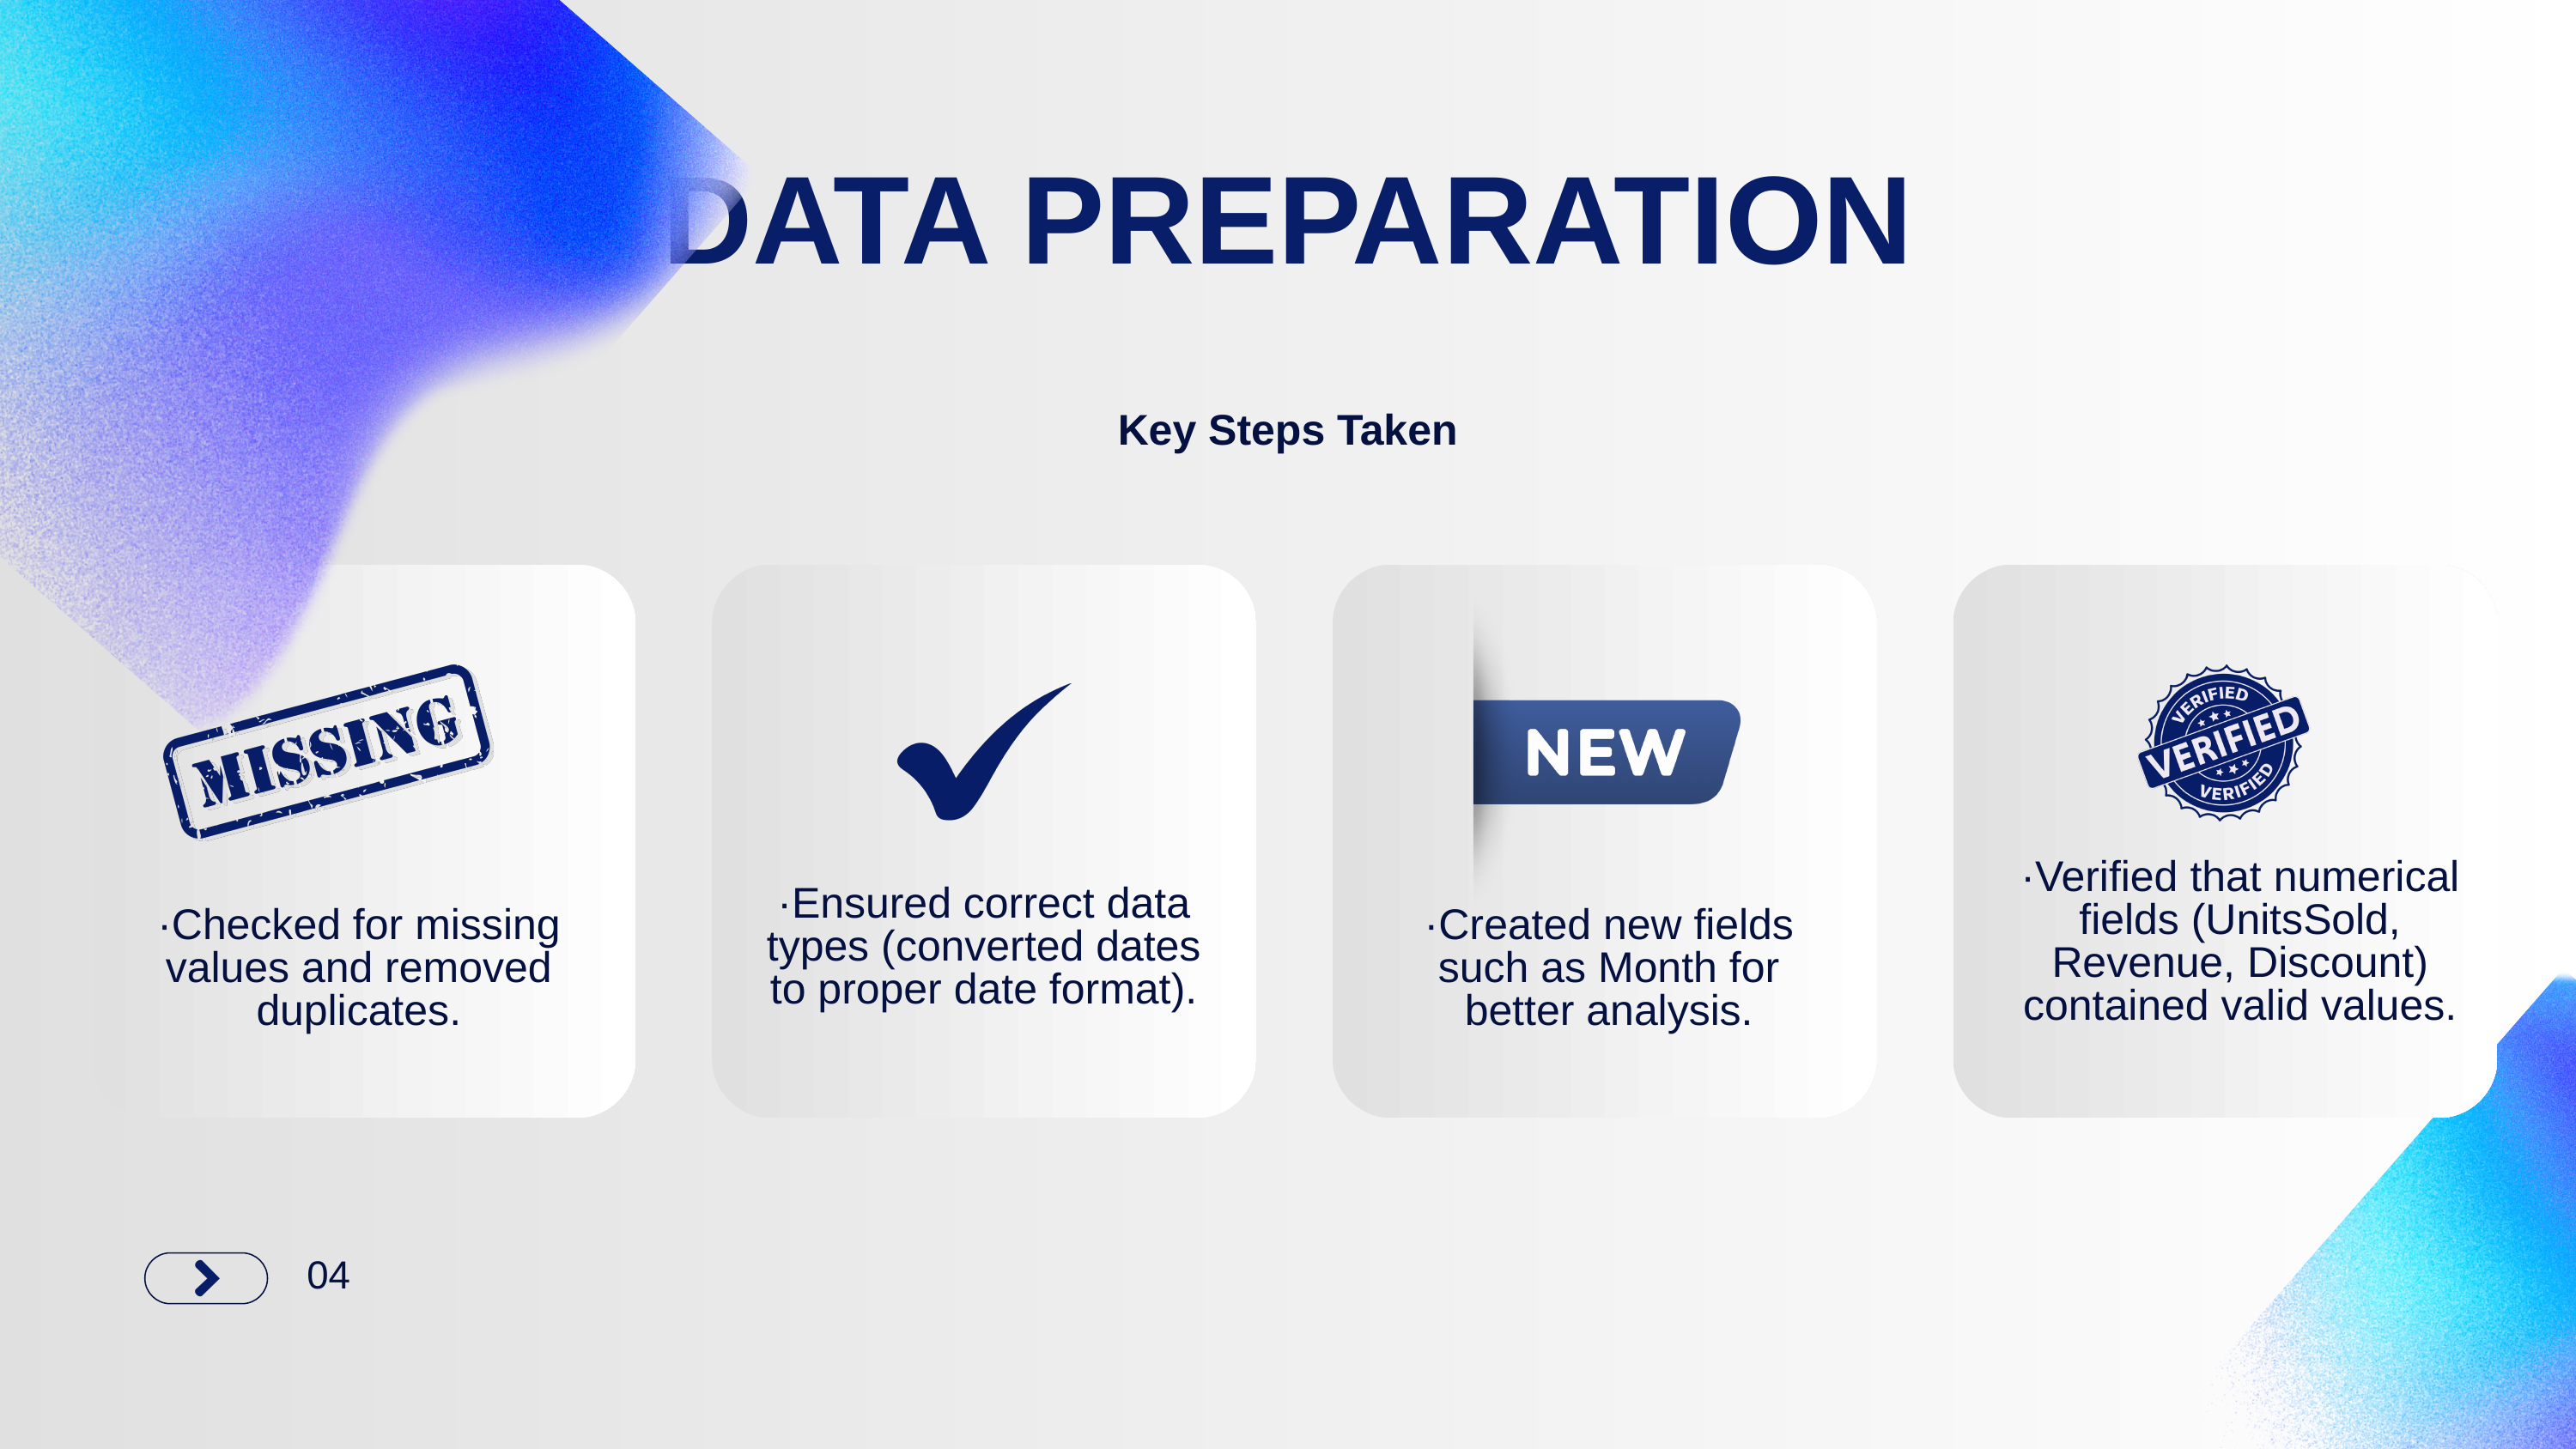

DATA PREPARATION
Key Steps Taken

·Checked for missing values and removed duplicates.

·Ensured correct data types (converted dates to proper date format).

·Created new fields such as Month for better analysis.

·Verified that numerical fields (UnitsSold, Revenue, Discount) contained valid values.

04